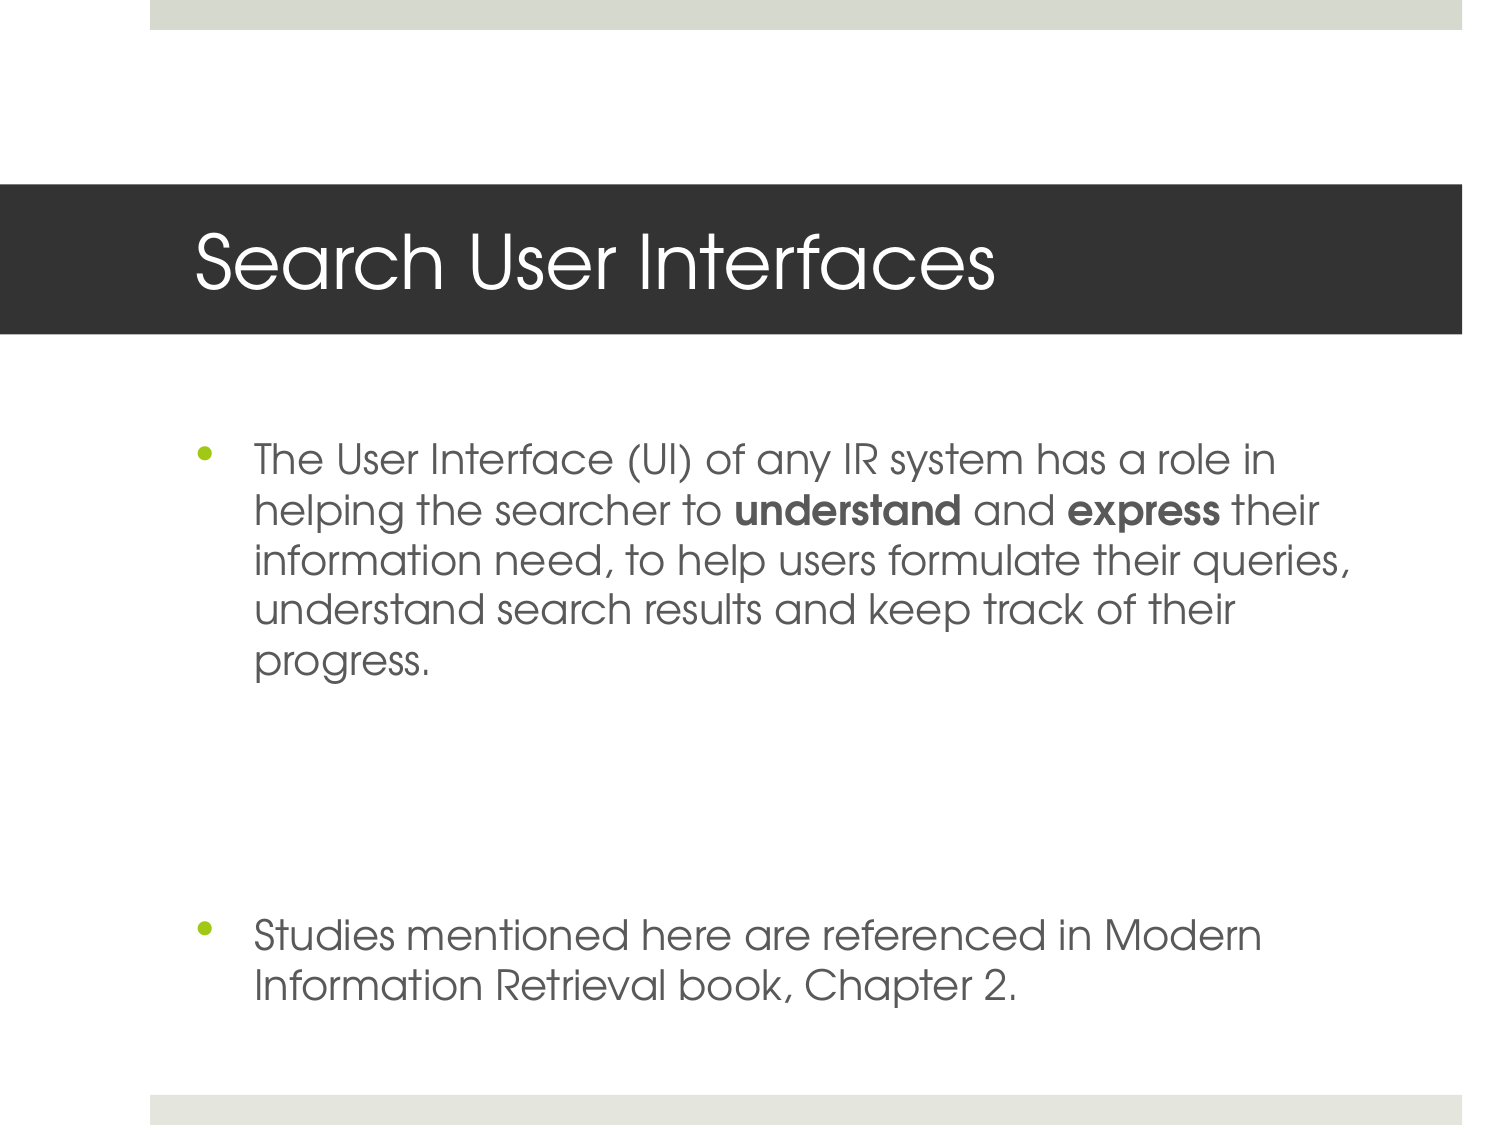

# Search User Interfaces
The User Interface (UI) of any IR system has a role in helping the searcher to understand and express their information need, to help users formulate their queries, understand search results and keep track of their progress.

Studies mentioned here are referenced in Modern Information Retrieval book, Chapter 2.